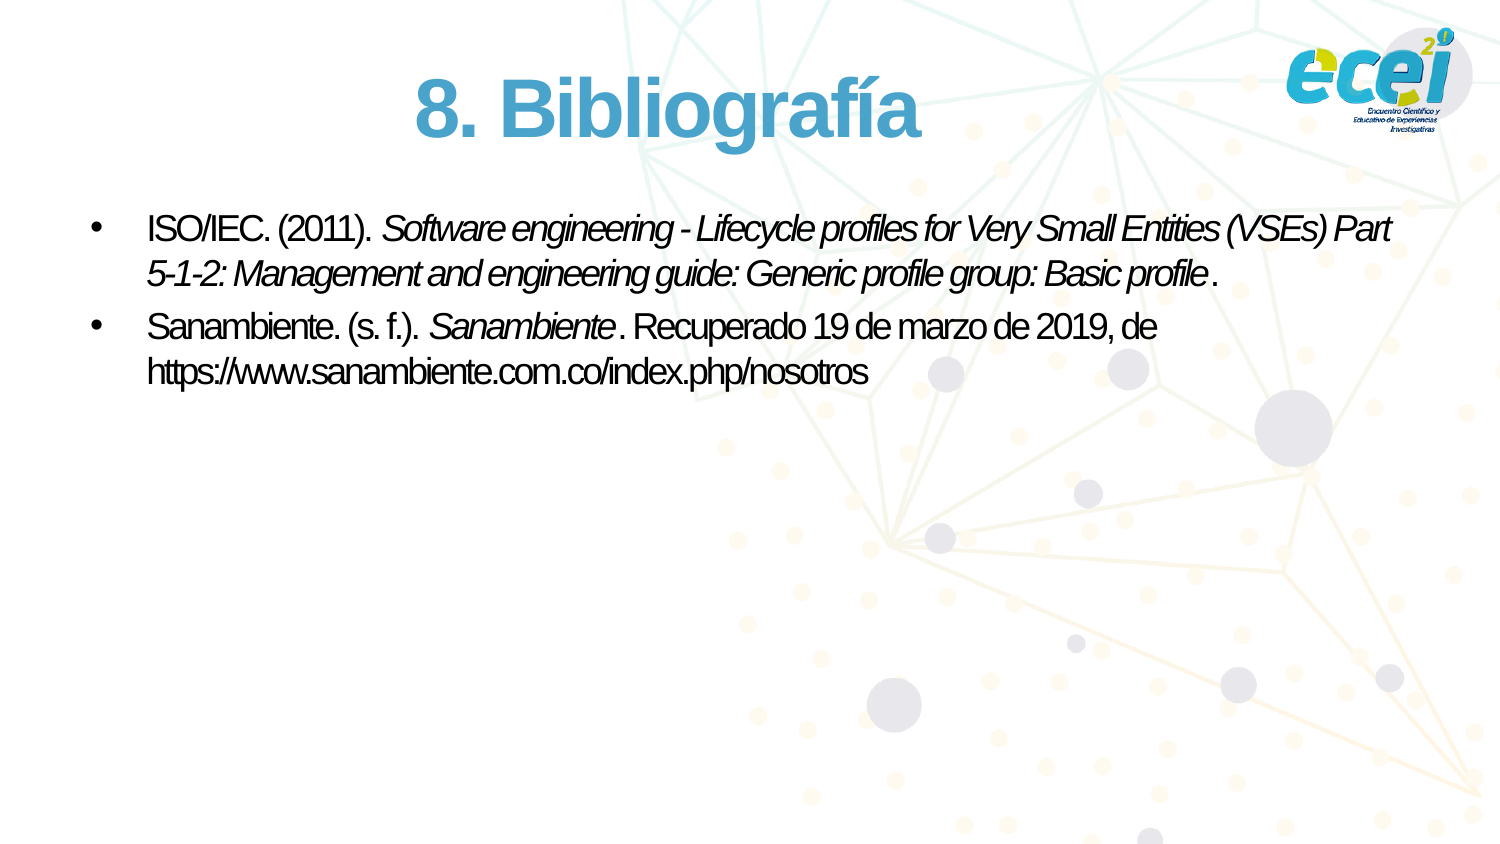

# 8. Bibliografía
ISO/IEC. (2011). Software engineering - Lifecycle profiles for Very Small Entities (VSEs) Part 5-1-2: Management and engineering guide: Generic profile group: Basic profile.
Sanambiente. (s. f.). Sanambiente. Recuperado 19 de marzo de 2019, de https://www.sanambiente.com.co/index.php/nosotros